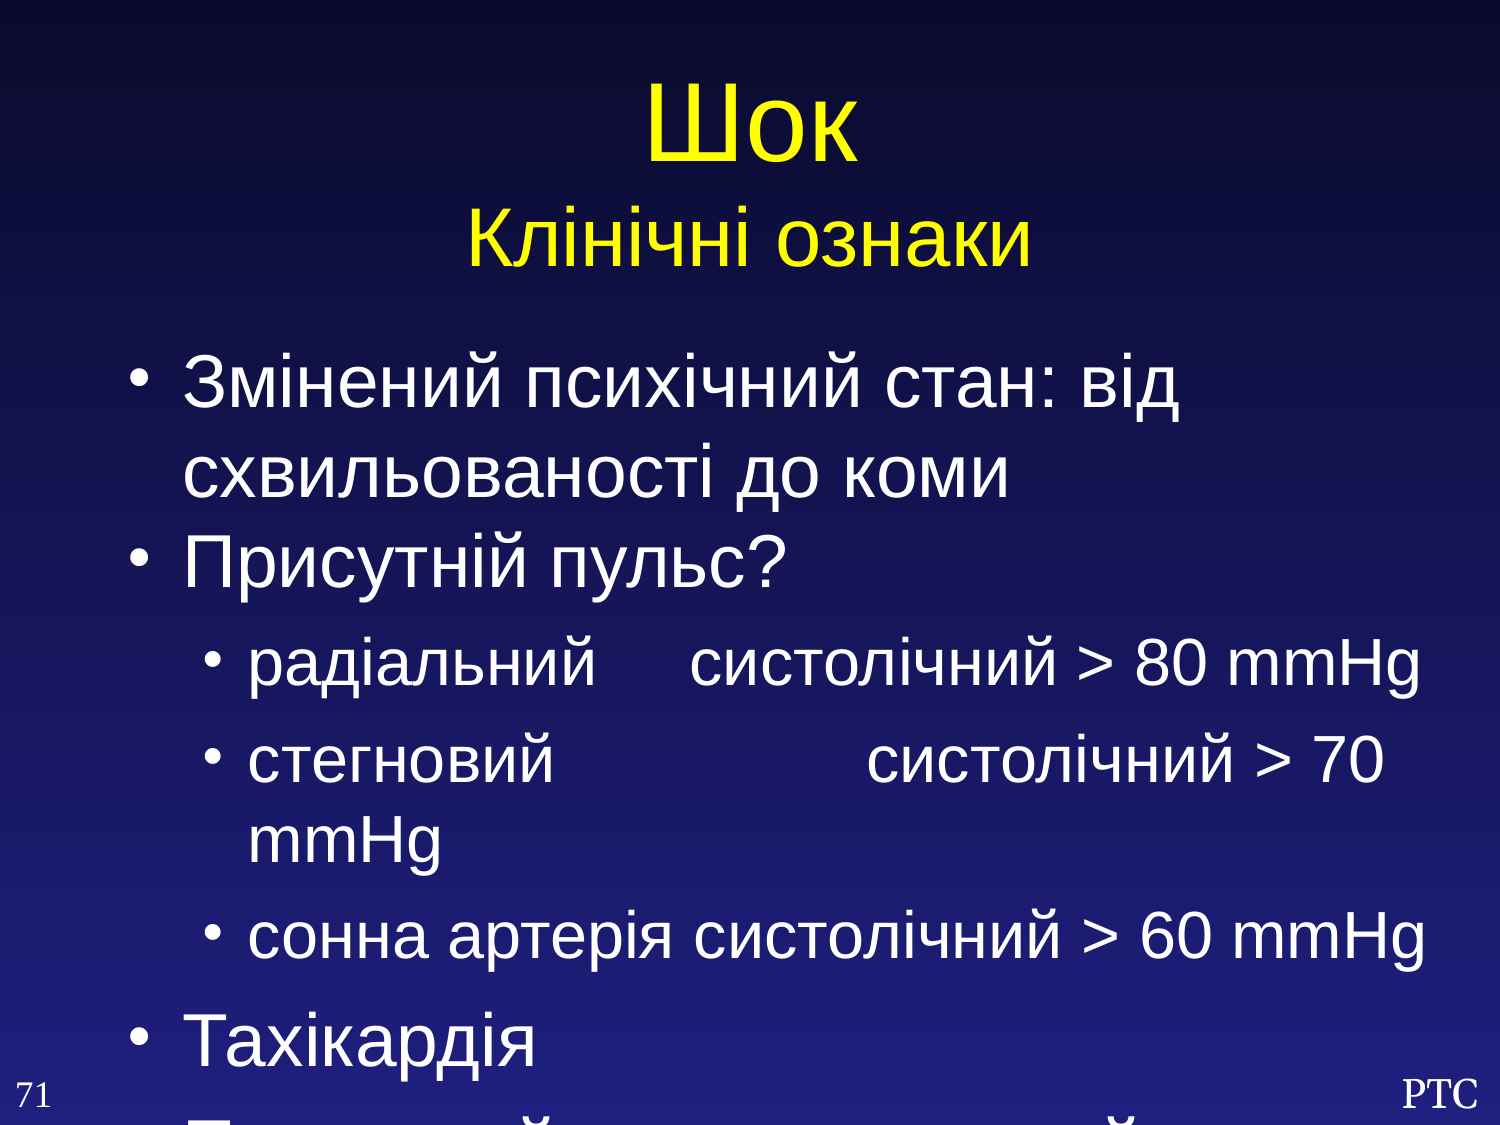

Шок
Клінічні ознаки
Змінений психічний стан: від схвильованості до коми
Присутній пульс?
радіальний     систолічний > 80 mmHg
стегновий	 	 систолічний > 70 mmHg
сонна артерія систолічний > 60 mmHg
Тахікардія
Пульсовий тиск зменшений
71